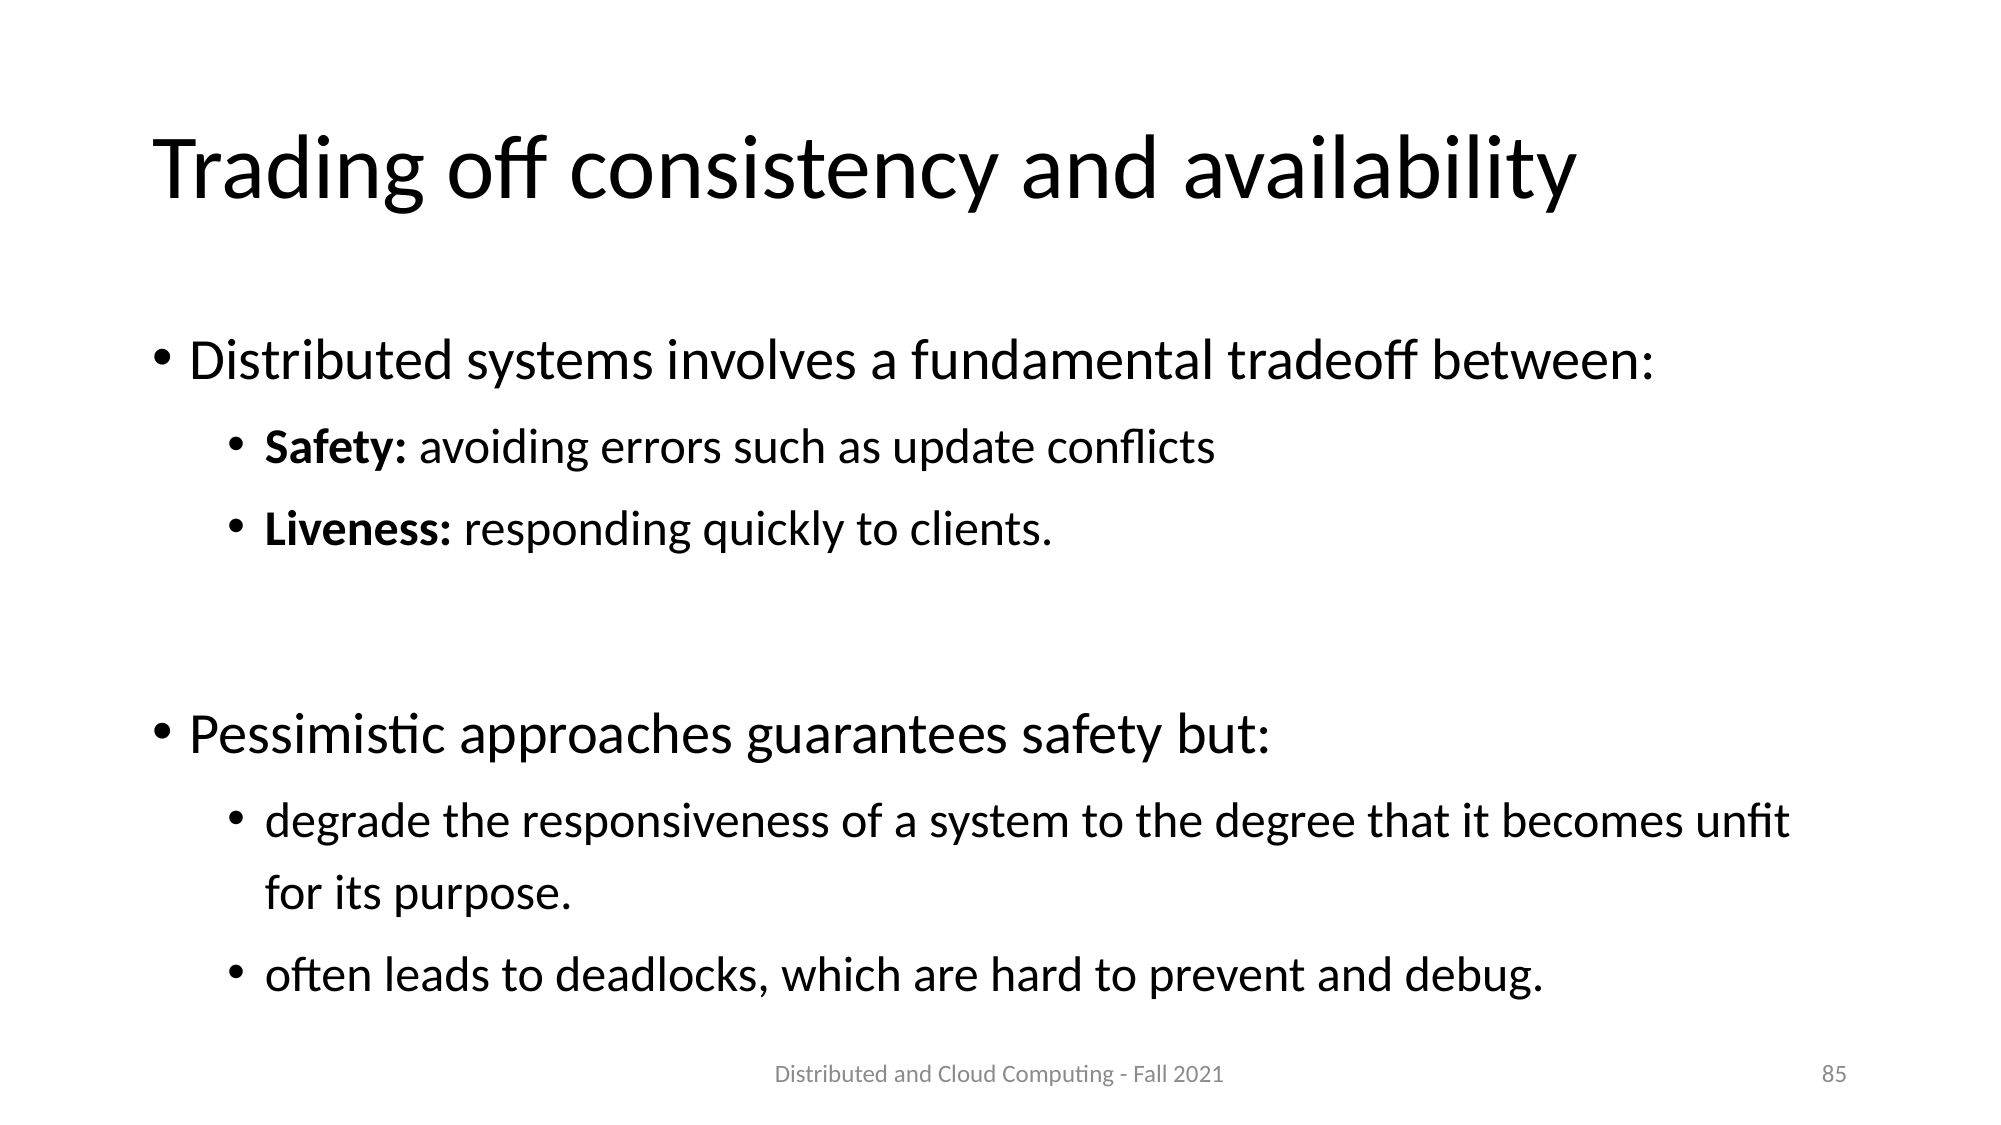

# Trading off consistency and availability
Distributed systems involves a fundamental tradeoff between:
Safety: avoiding errors such as update conflicts
Liveness: responding quickly to clients.

Pessimistic approaches guarantees safety but:
degrade the responsiveness of a system to the degree that it becomes unfit for its purpose.
often leads to deadlocks, which are hard to prevent and debug.

Distributed and Cloud Computing - Fall 2021
85